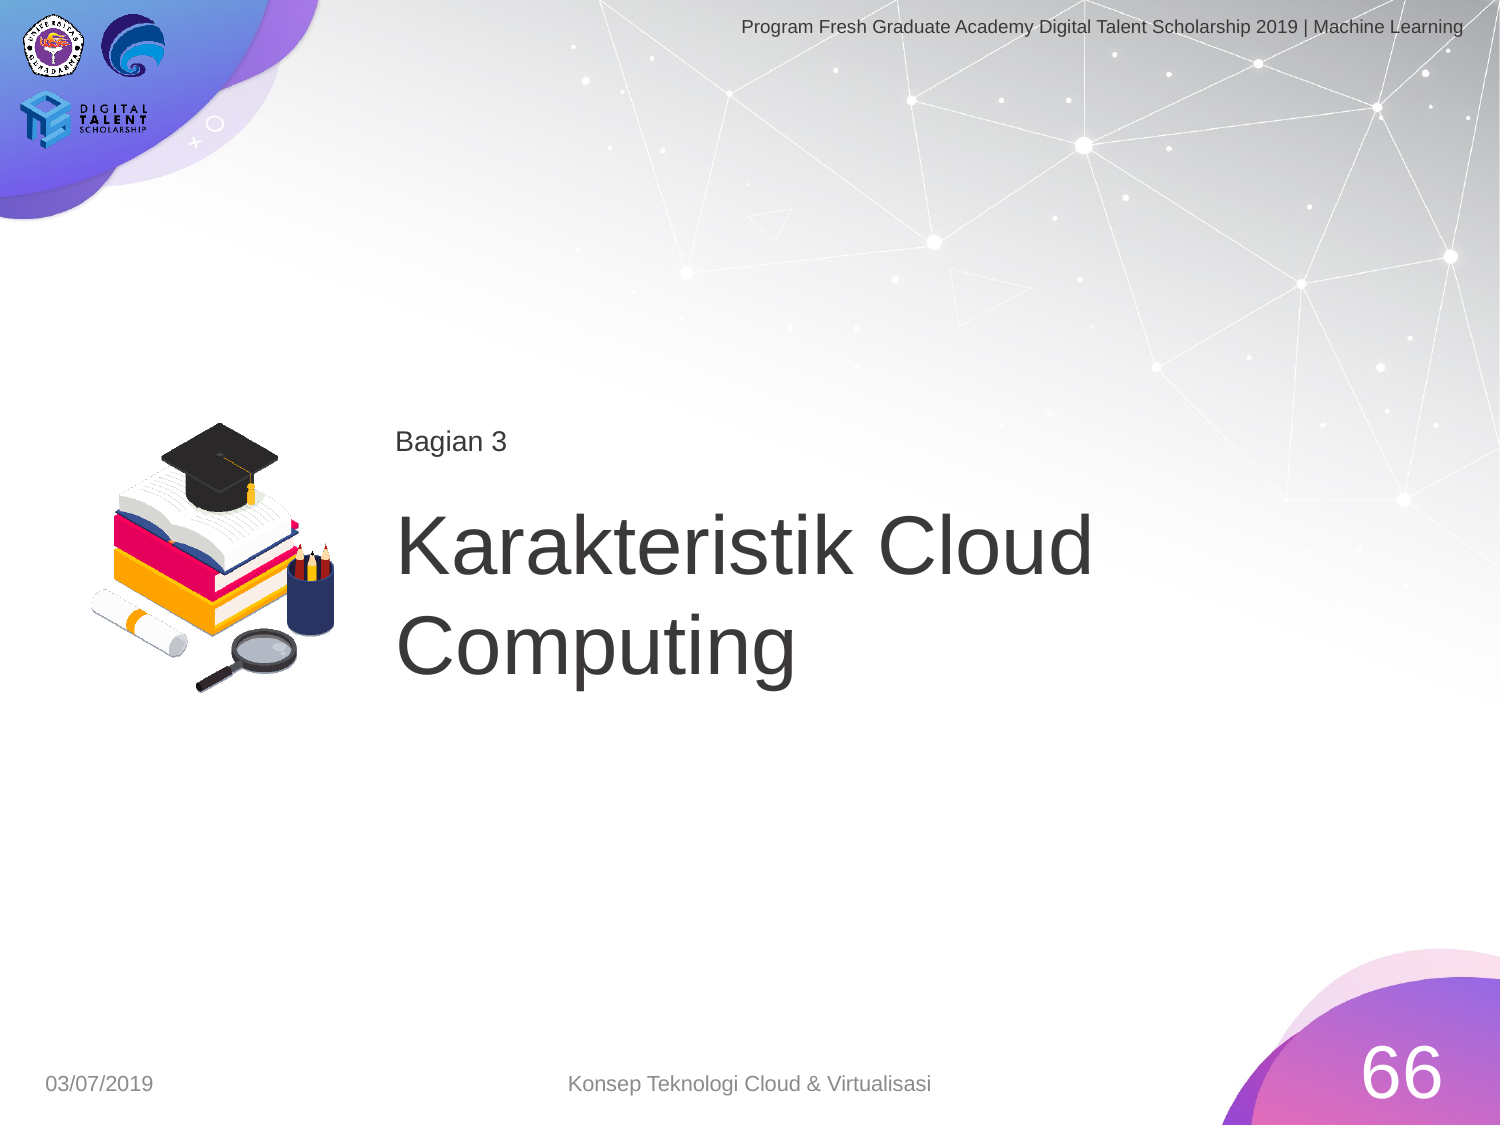

Bagian 3
# Karakteristik Cloud Computing
66
03/07/2019
Konsep Teknologi Cloud & Virtualisasi